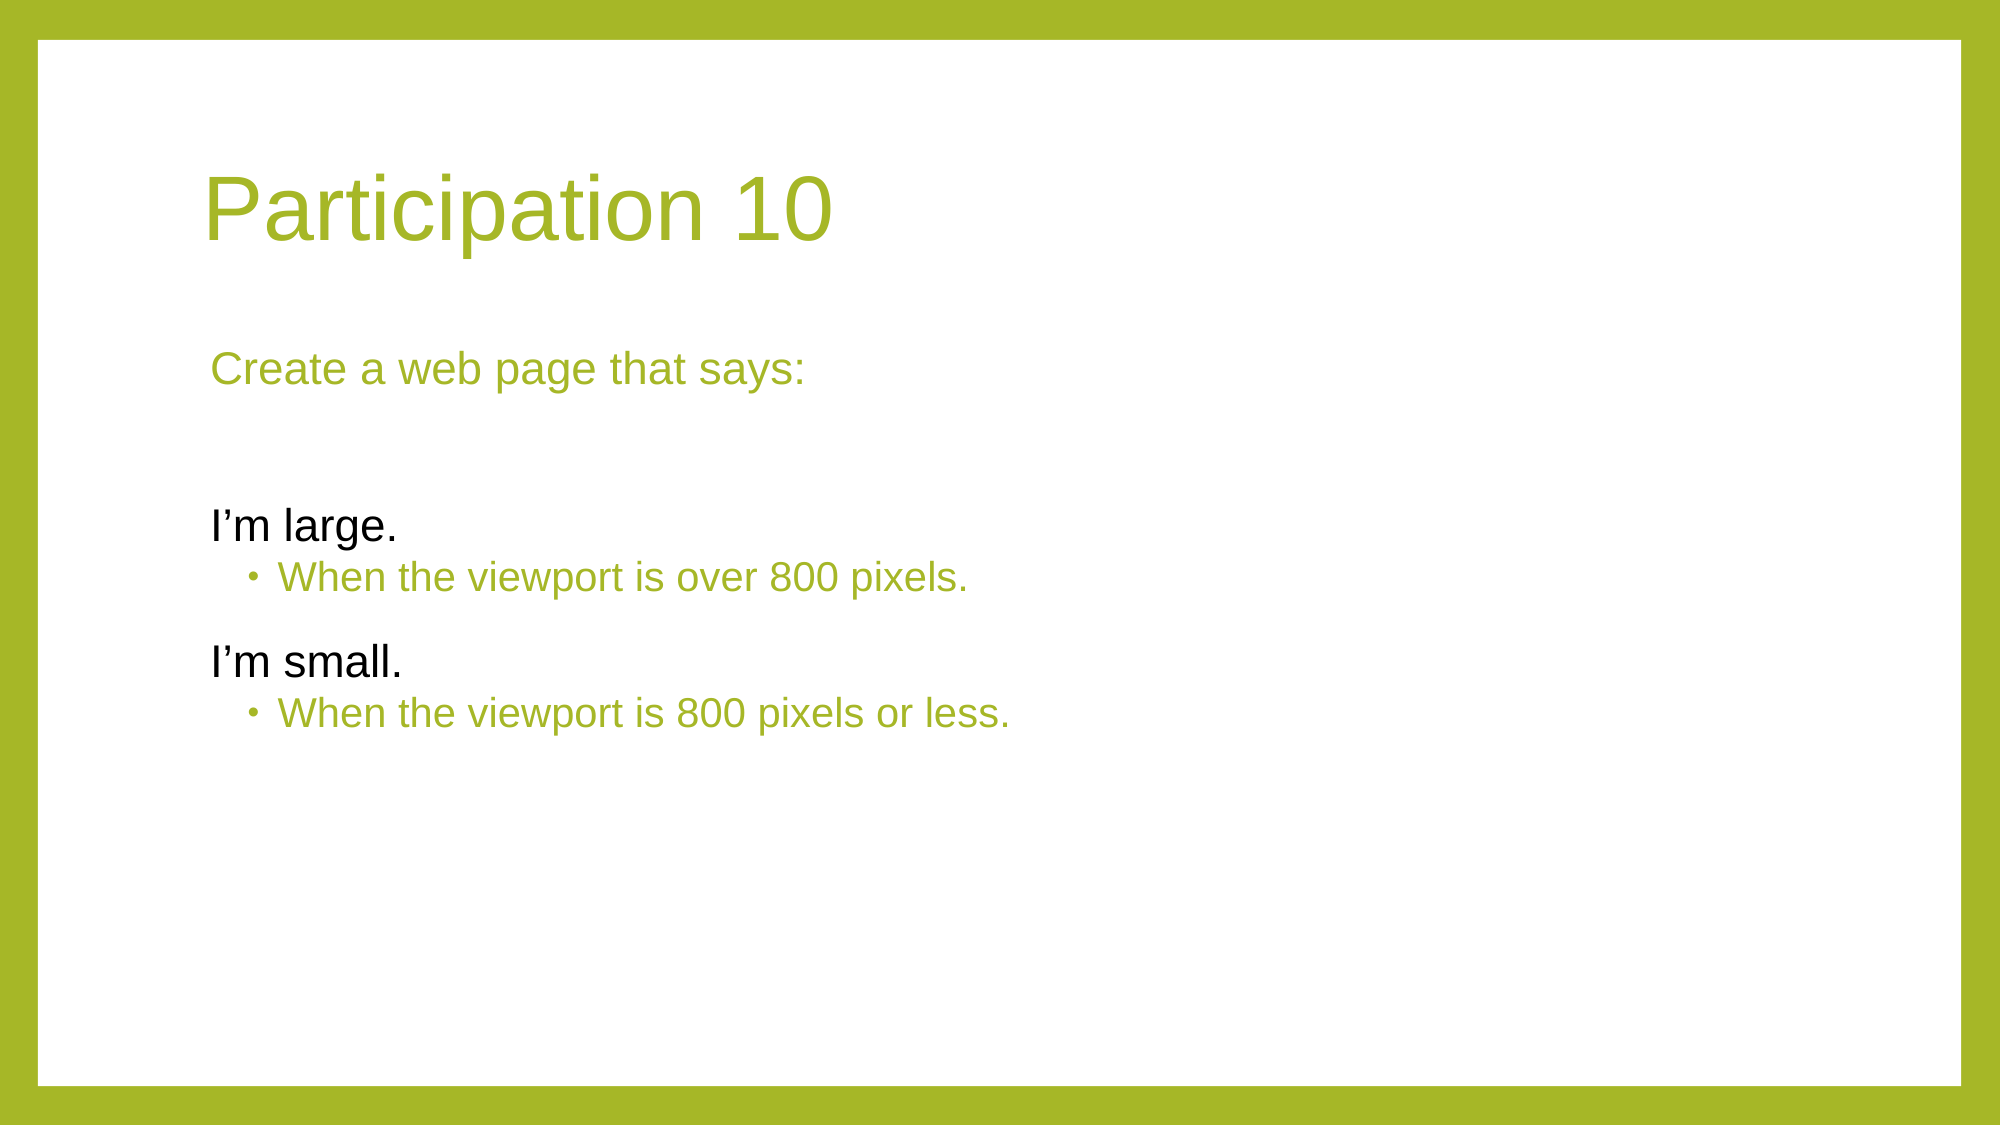

# Participation 10
Create a web page that says:

I’m large.
When the viewport is over 800 pixels.
I’m small.
When the viewport is 800 pixels or less.